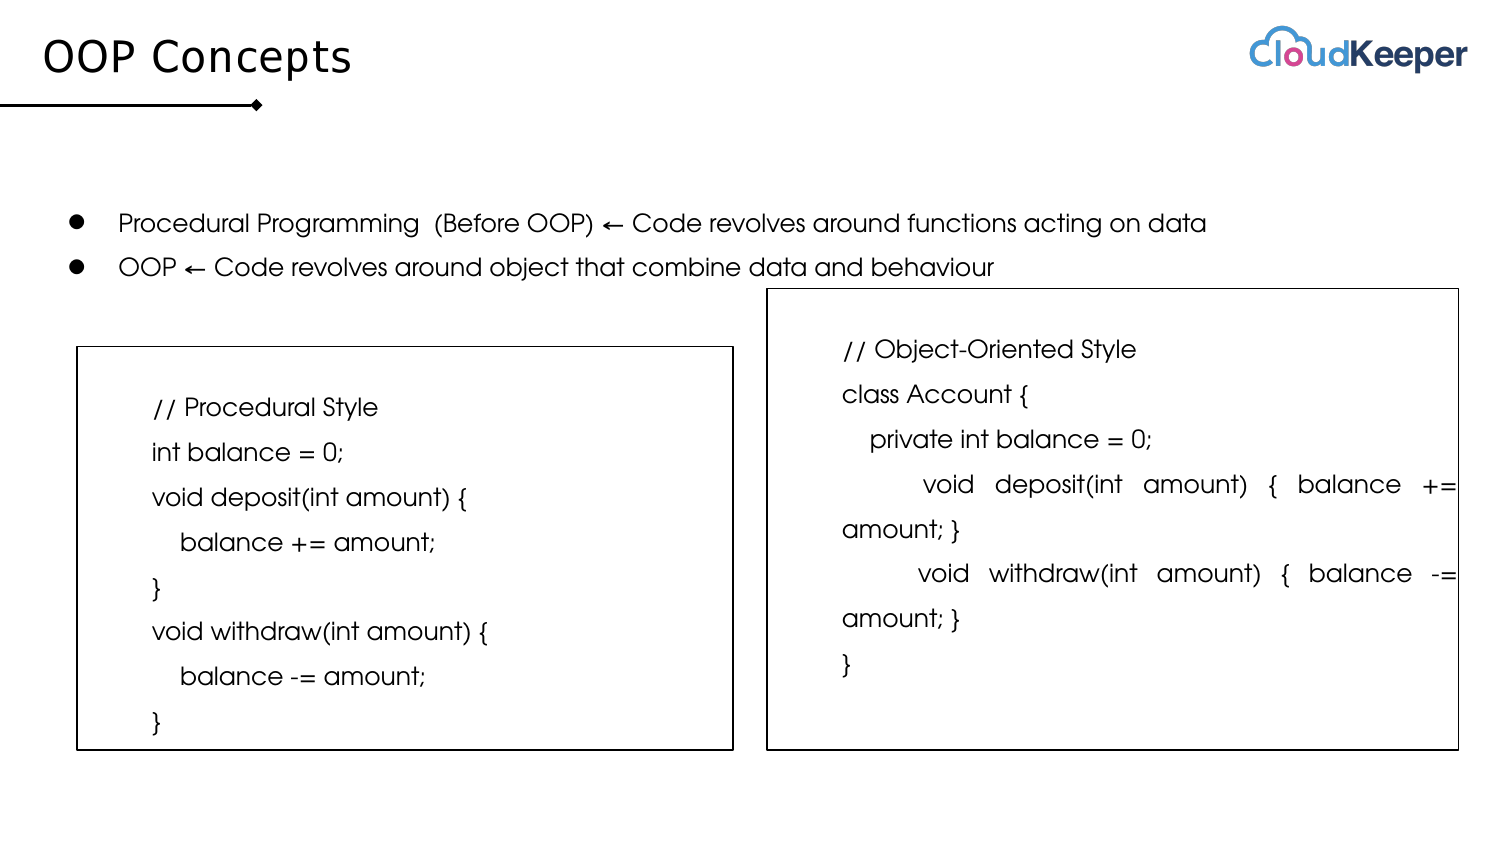

# OOP Concepts

Procedural Programming  (Before OOP) ← Code revolves around functions acting on data
OOP ← Code revolves around object that combine data and behaviour

// Object-Oriented Style
class Account {
    private int balance = 0;
    void deposit(int amount) { balance += amount; }
    void withdraw(int amount) { balance -= amount; }
}

// Procedural Style
int balance = 0;
void deposit(int amount) {
    balance += amount;
}
void withdraw(int amount) {
    balance -= amount;
}